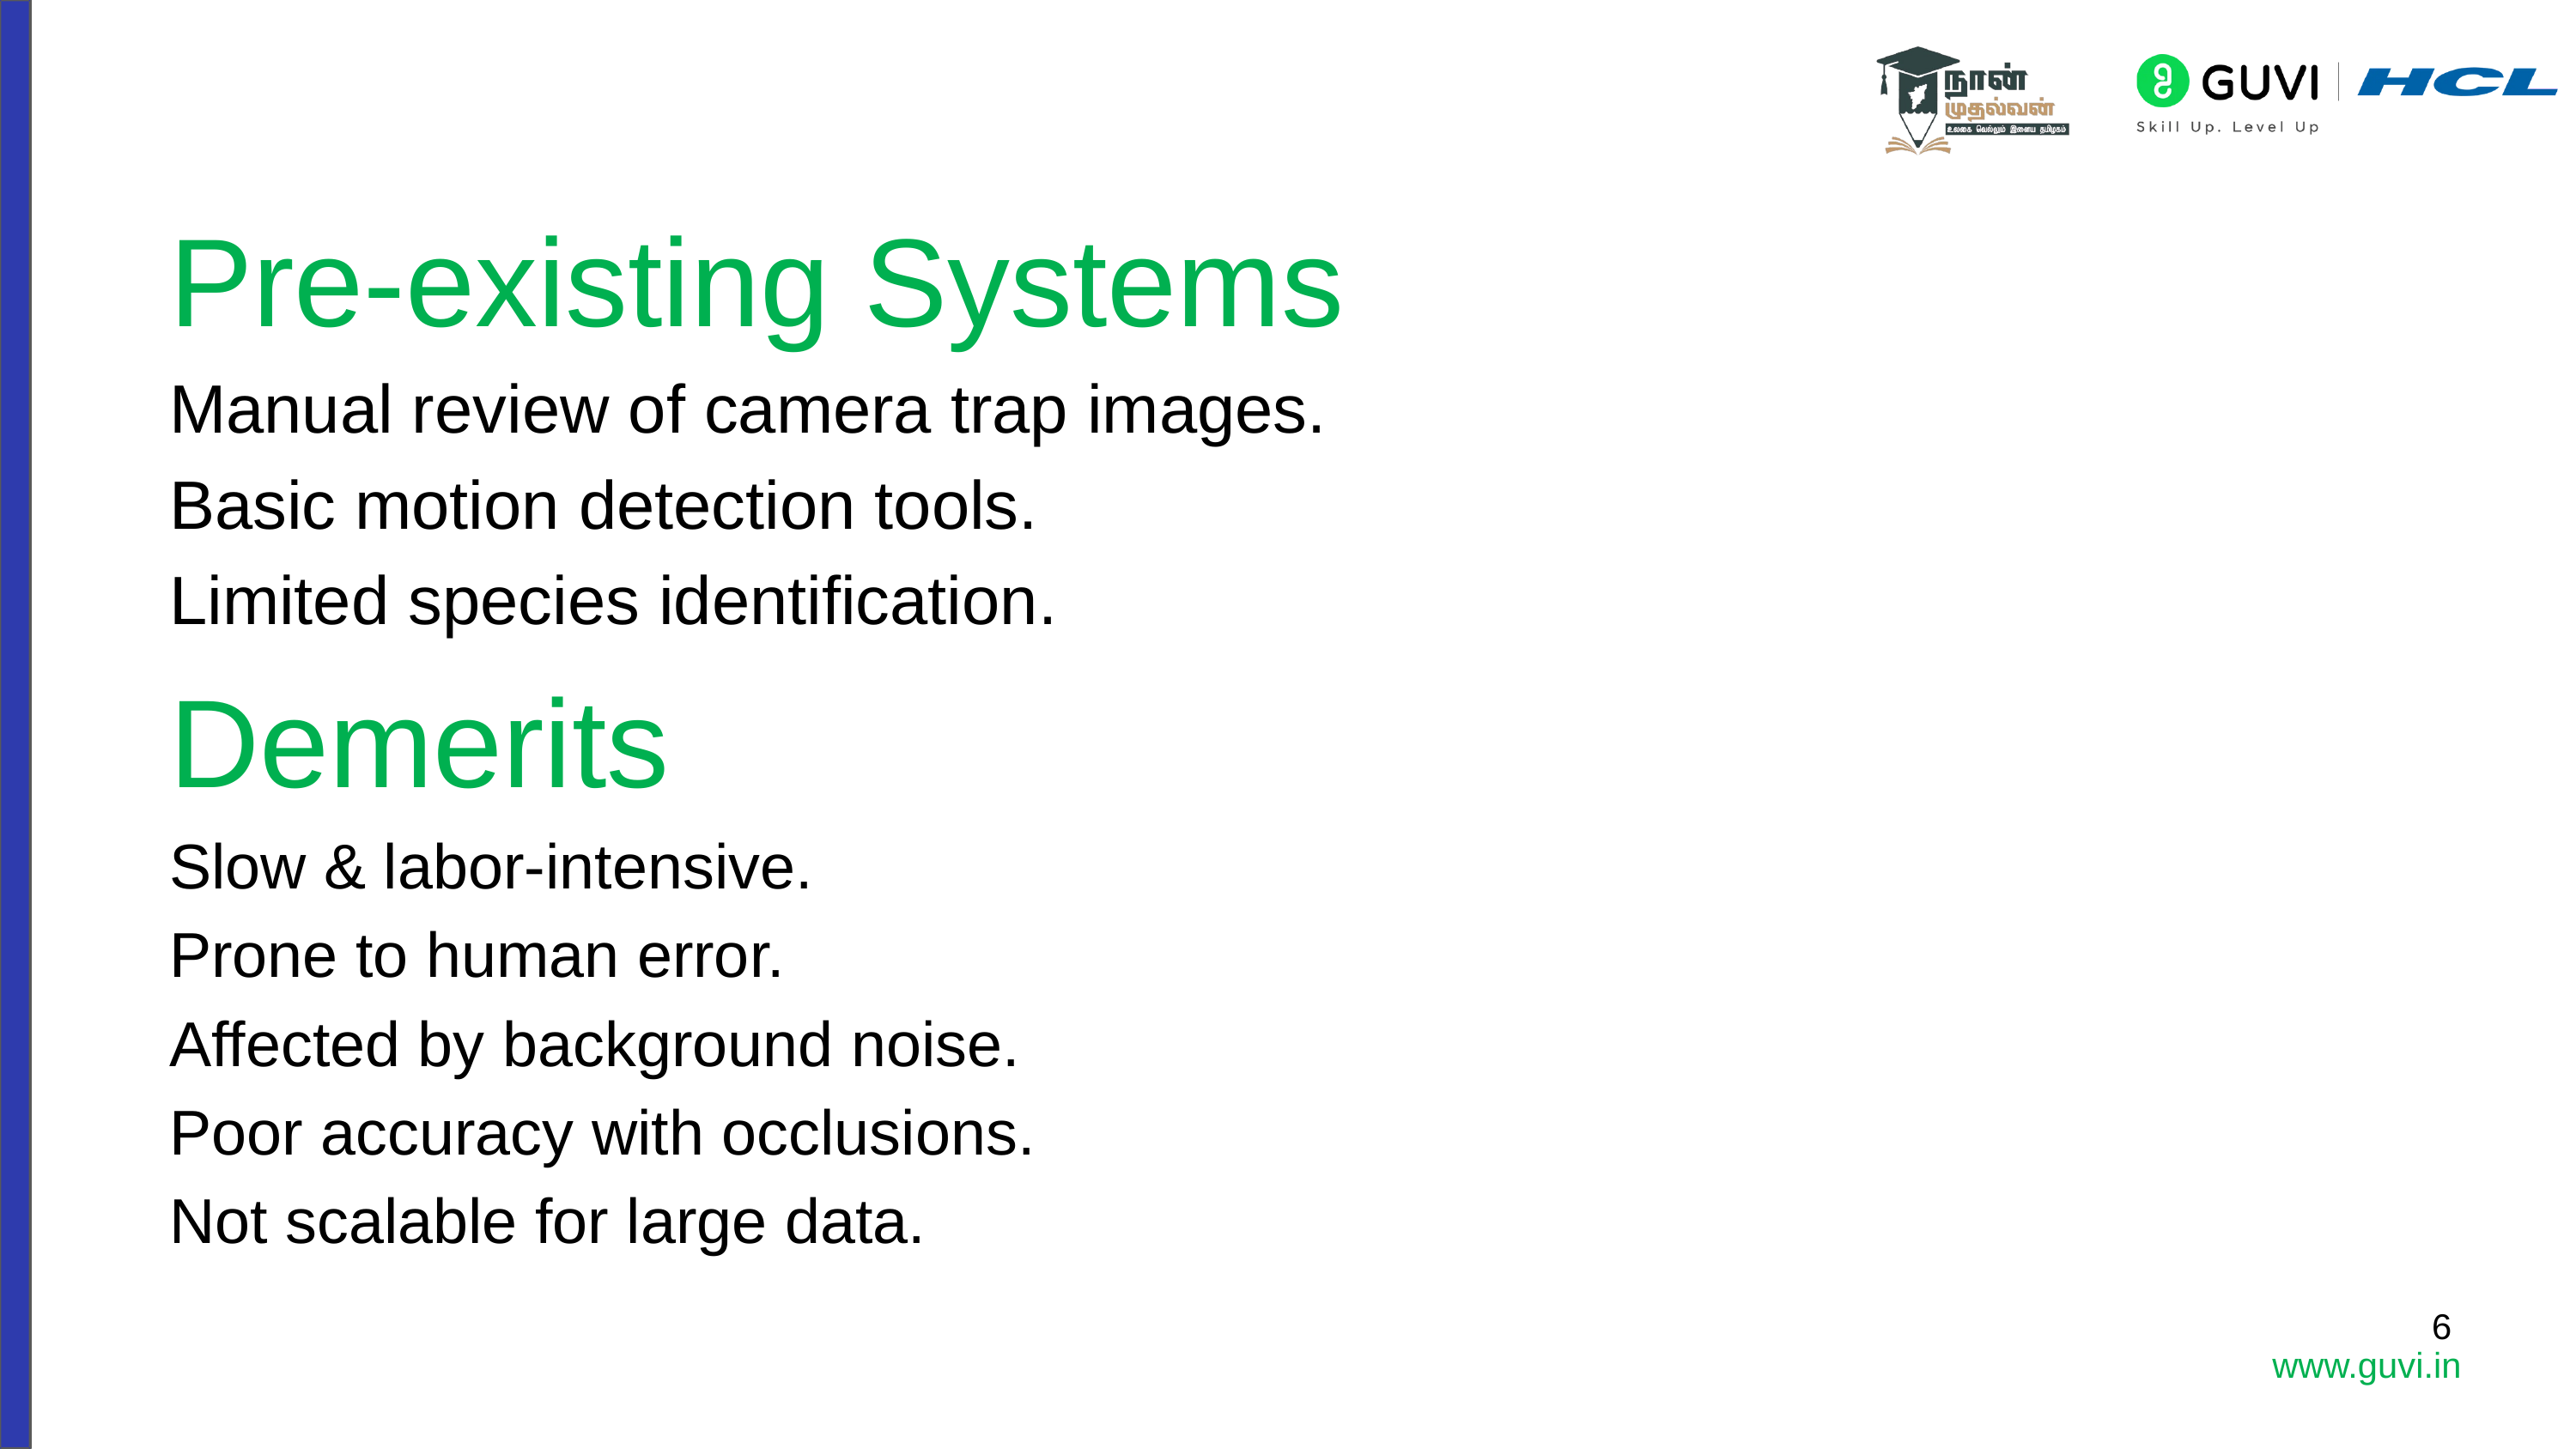

Pre-existing Systems
Manual review of camera trap images.
Basic motion detection tools.
Limited species identification.
Demerits
Slow & labor-intensive.
Prone to human error.
Affected by background noise.
Poor accuracy with occlusions.
Not scalable for large data.

Learning Programs
6

www.guvi.in